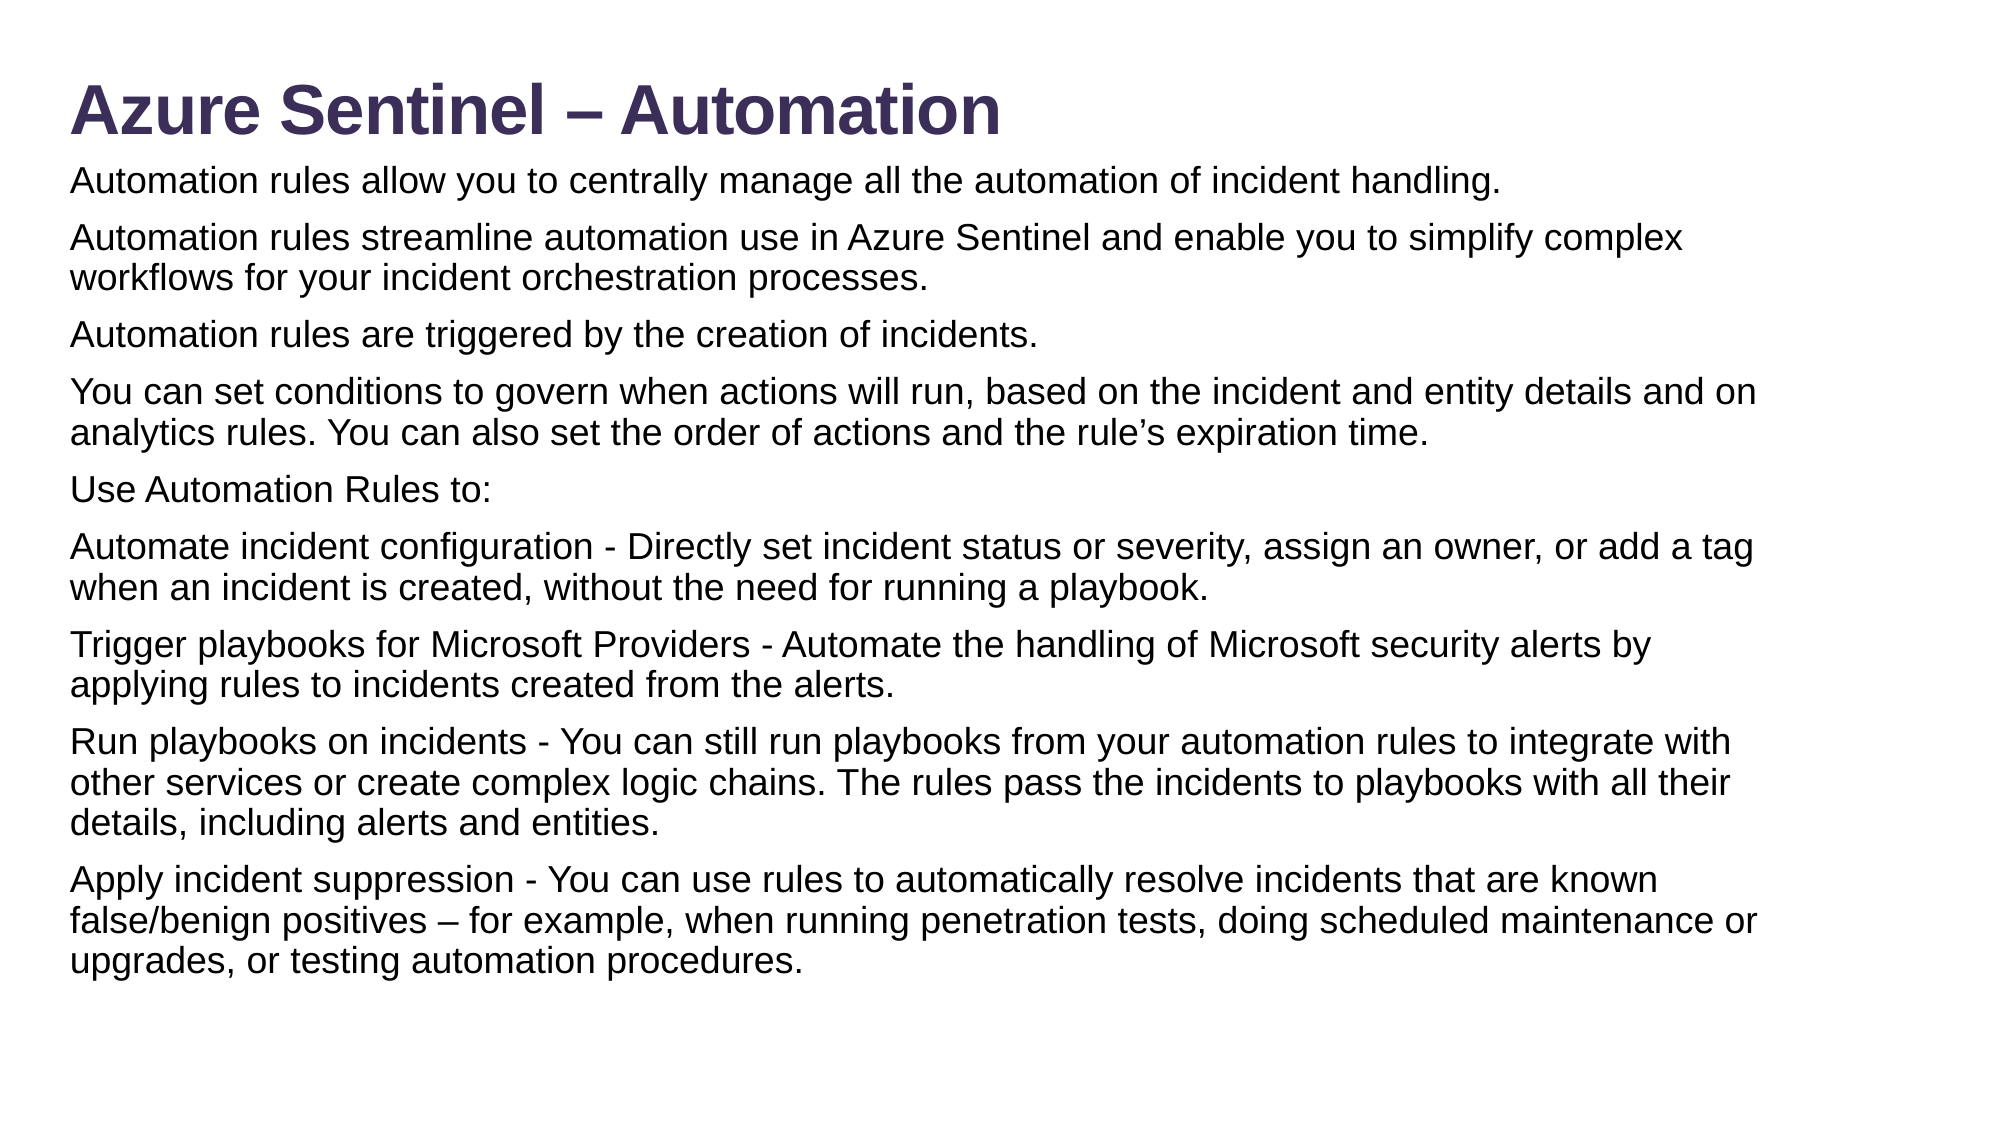

# Azure Sentinel – Automation
Automation rules allow you to centrally manage all the automation of incident handling.
Automation rules streamline automation use in Azure Sentinel and enable you to simplify complex workflows for your incident orchestration processes.
Automation rules are triggered by the creation of incidents.
You can set conditions to govern when actions will run, based on the incident and entity details and on analytics rules. You can also set the order of actions and the rule’s expiration time.
Use Automation Rules to:
Automate incident configuration - Directly set incident status or severity, assign an owner, or add a tag when an incident is created, without the need for running a playbook.
Trigger playbooks for Microsoft Providers - Automate the handling of Microsoft security alerts by applying rules to incidents created from the alerts.
Run playbooks on incidents - You can still run playbooks from your automation rules to integrate with other services or create complex logic chains. The rules pass the incidents to playbooks with all their details, including alerts and entities.
Apply incident suppression - You can use rules to automatically resolve incidents that are known false/benign positives – for example, when running penetration tests, doing scheduled maintenance or upgrades, or testing automation procedures.